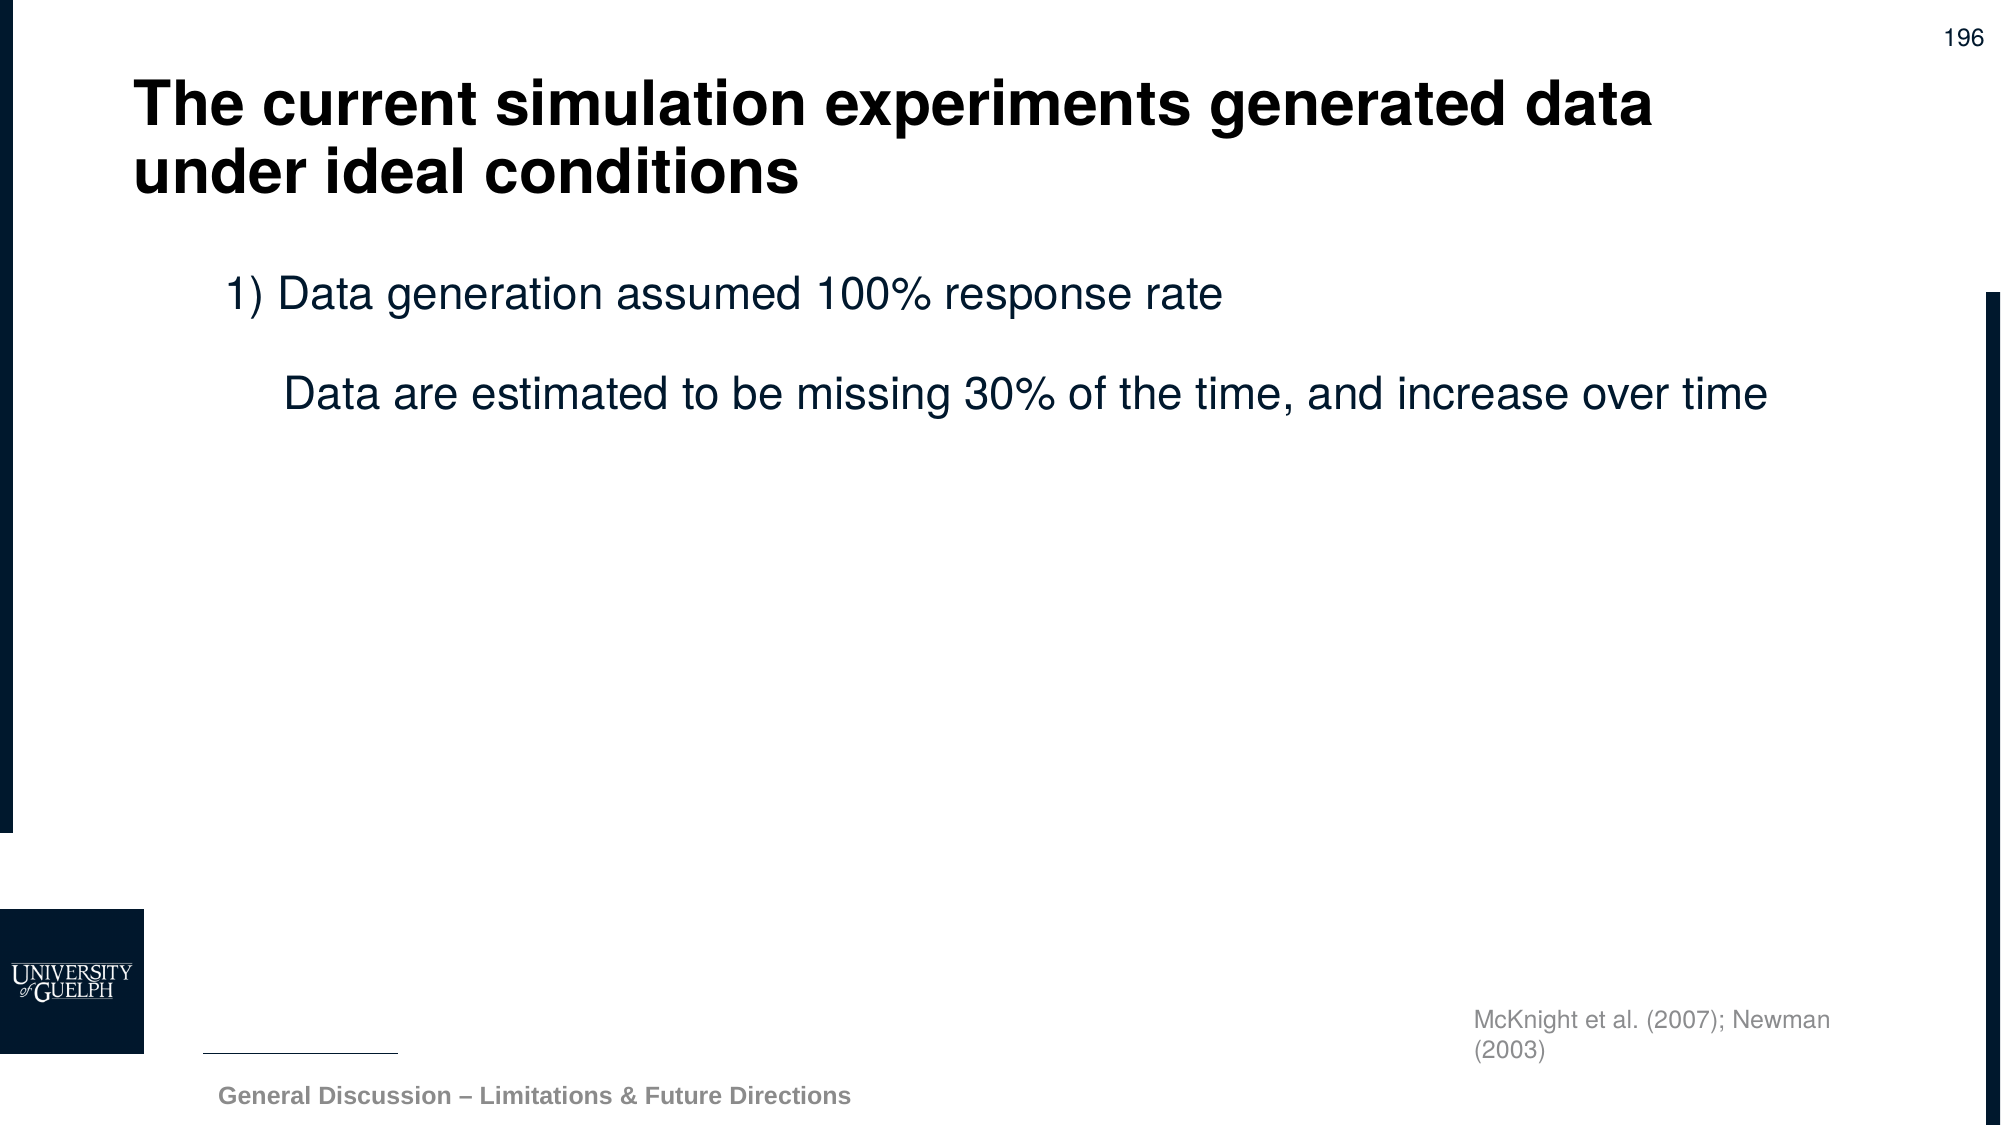

# The current simulation experiments generated data under ideal conditions
1) Data generation assumed 100% response rate
Data are estimated to be missing 30% of the time, and increase over time
McKnight et al. (2007); Newman (2003)
General Discussion – Limitations & Future Directions